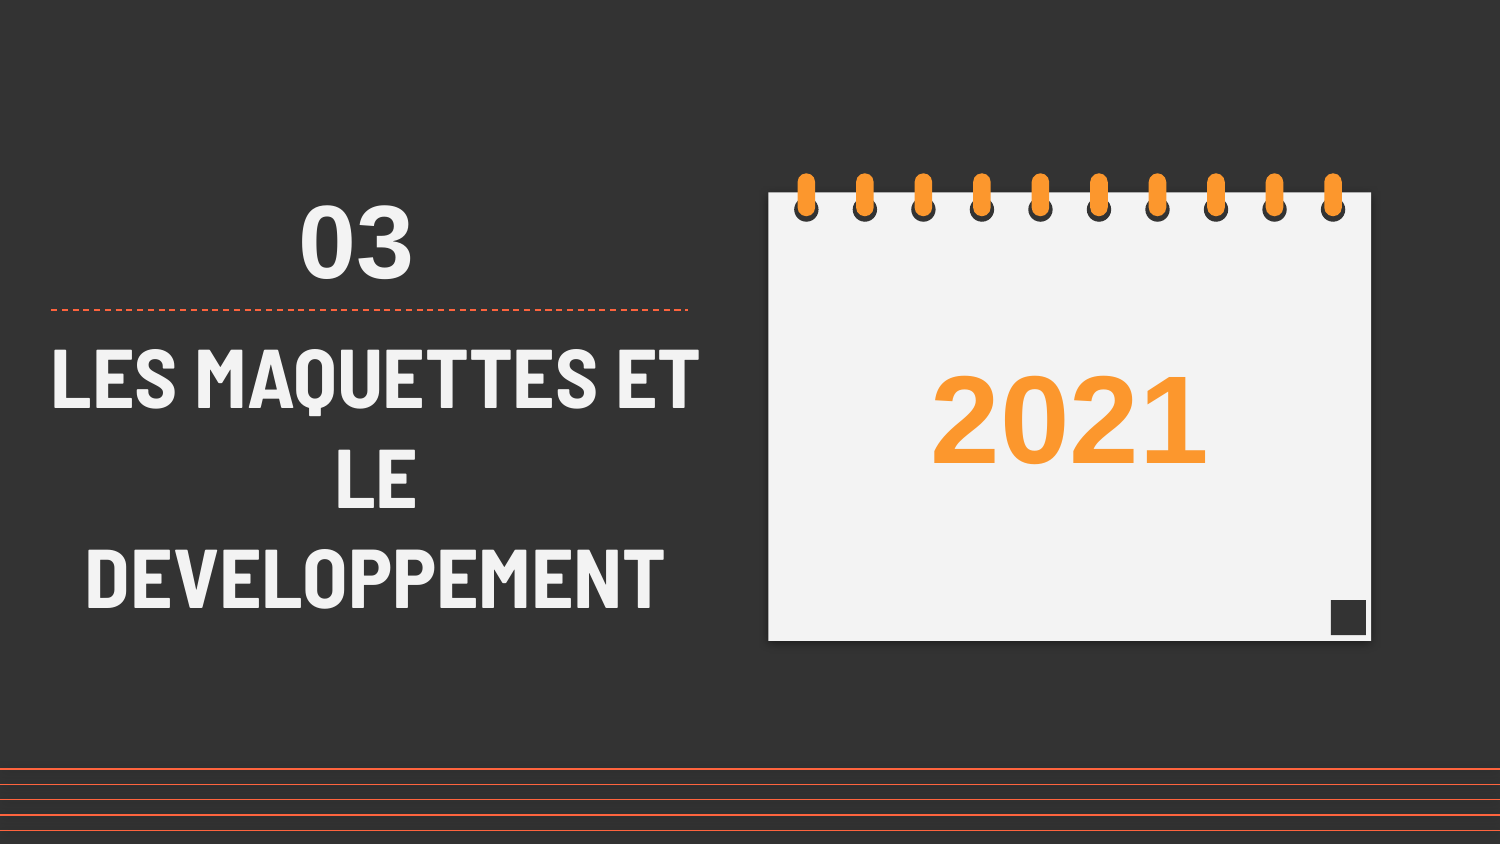

# 03

LES MAQUETTES ET LE DEVELOPPEMENT
2021